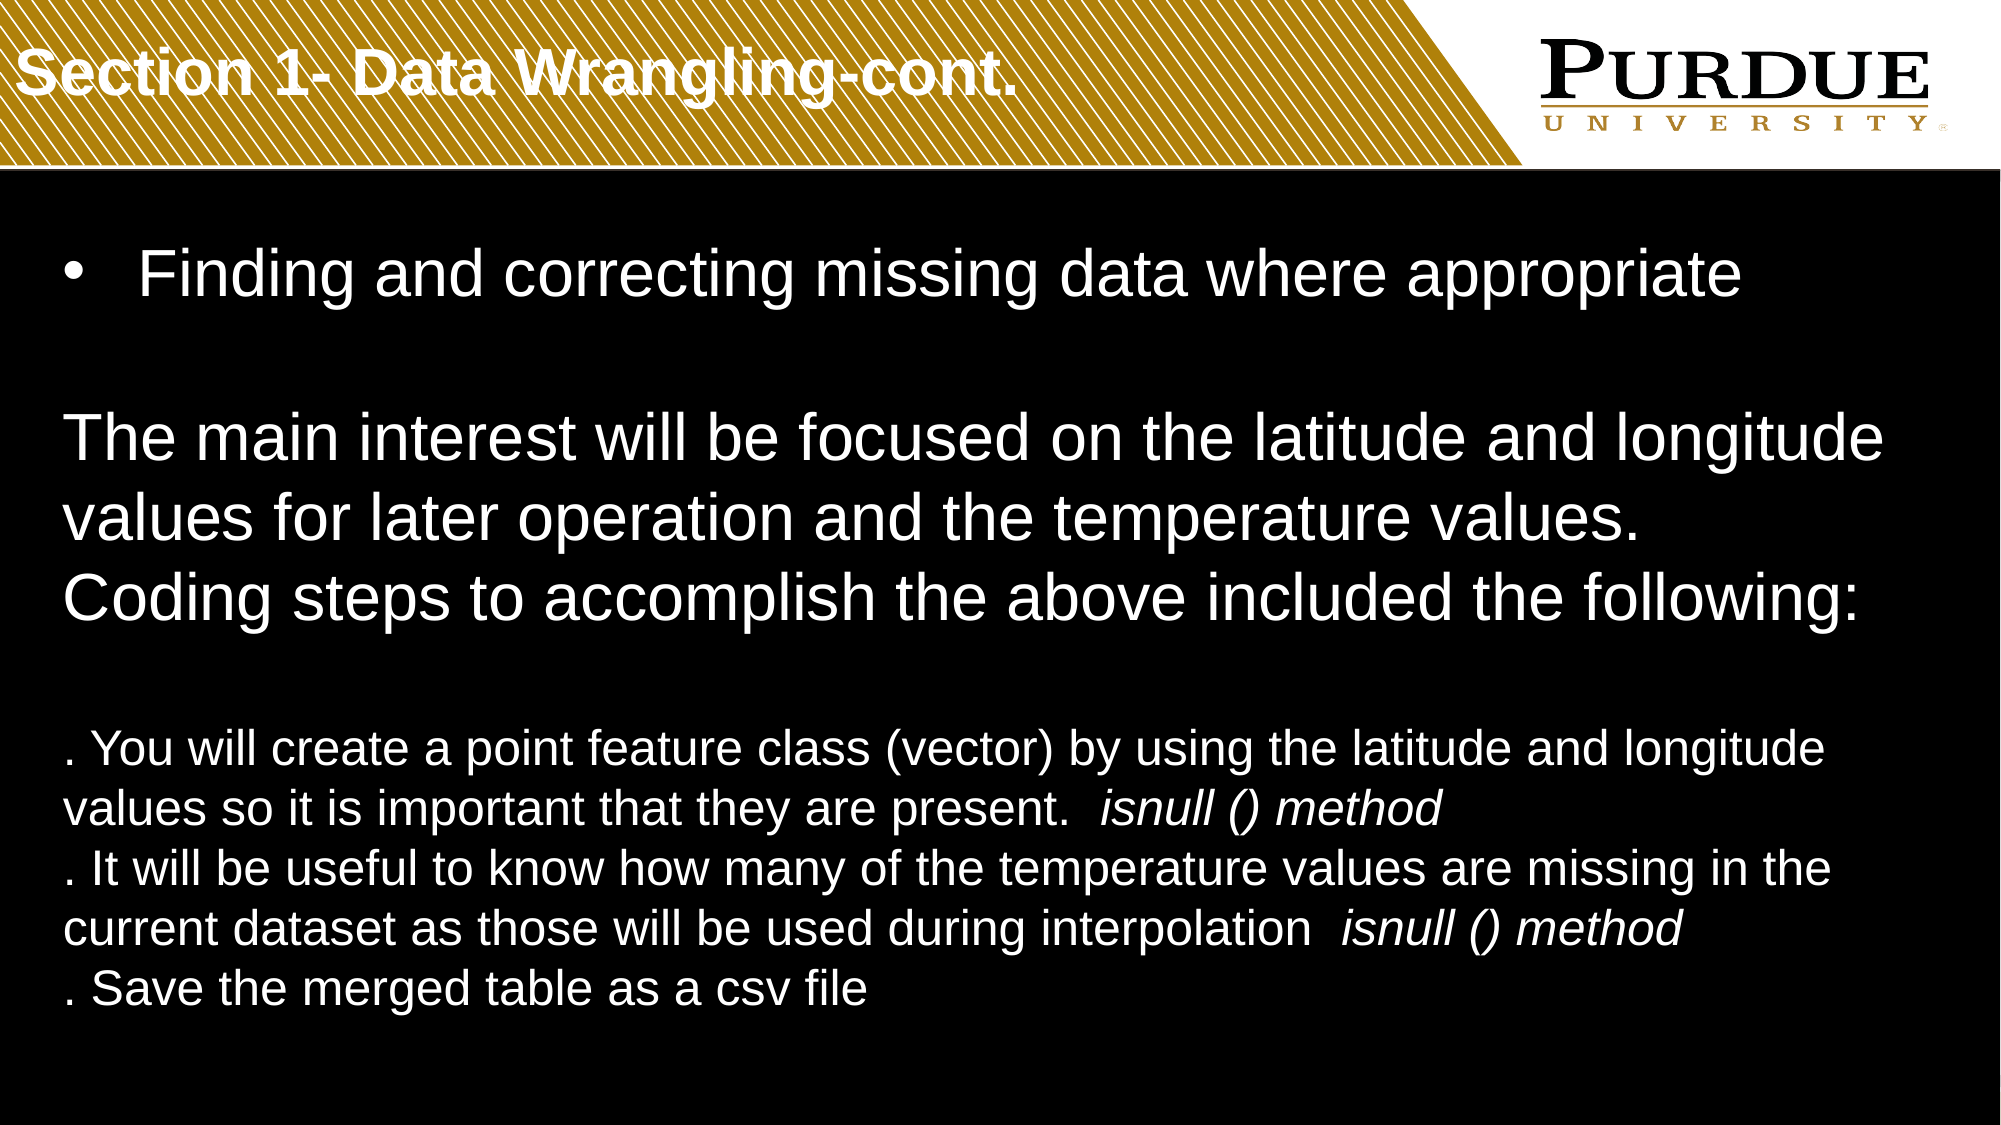

Section 1- Data Wrangling-cont.
Finding and correcting missing data where appropriate
The main interest will be focused on the latitude and longitude values for later operation and the temperature values.
Coding steps to accomplish the above included the following:
Pictures
Music
. You will create a point feature class (vector) by using the latitude and longitude values so it is important that they are present.  isnull () method
. It will be useful to know how many of the temperature values are missing in the current dataset as those will be used during interpolation. isnull () method
. Save the merged table as a csv file
Video